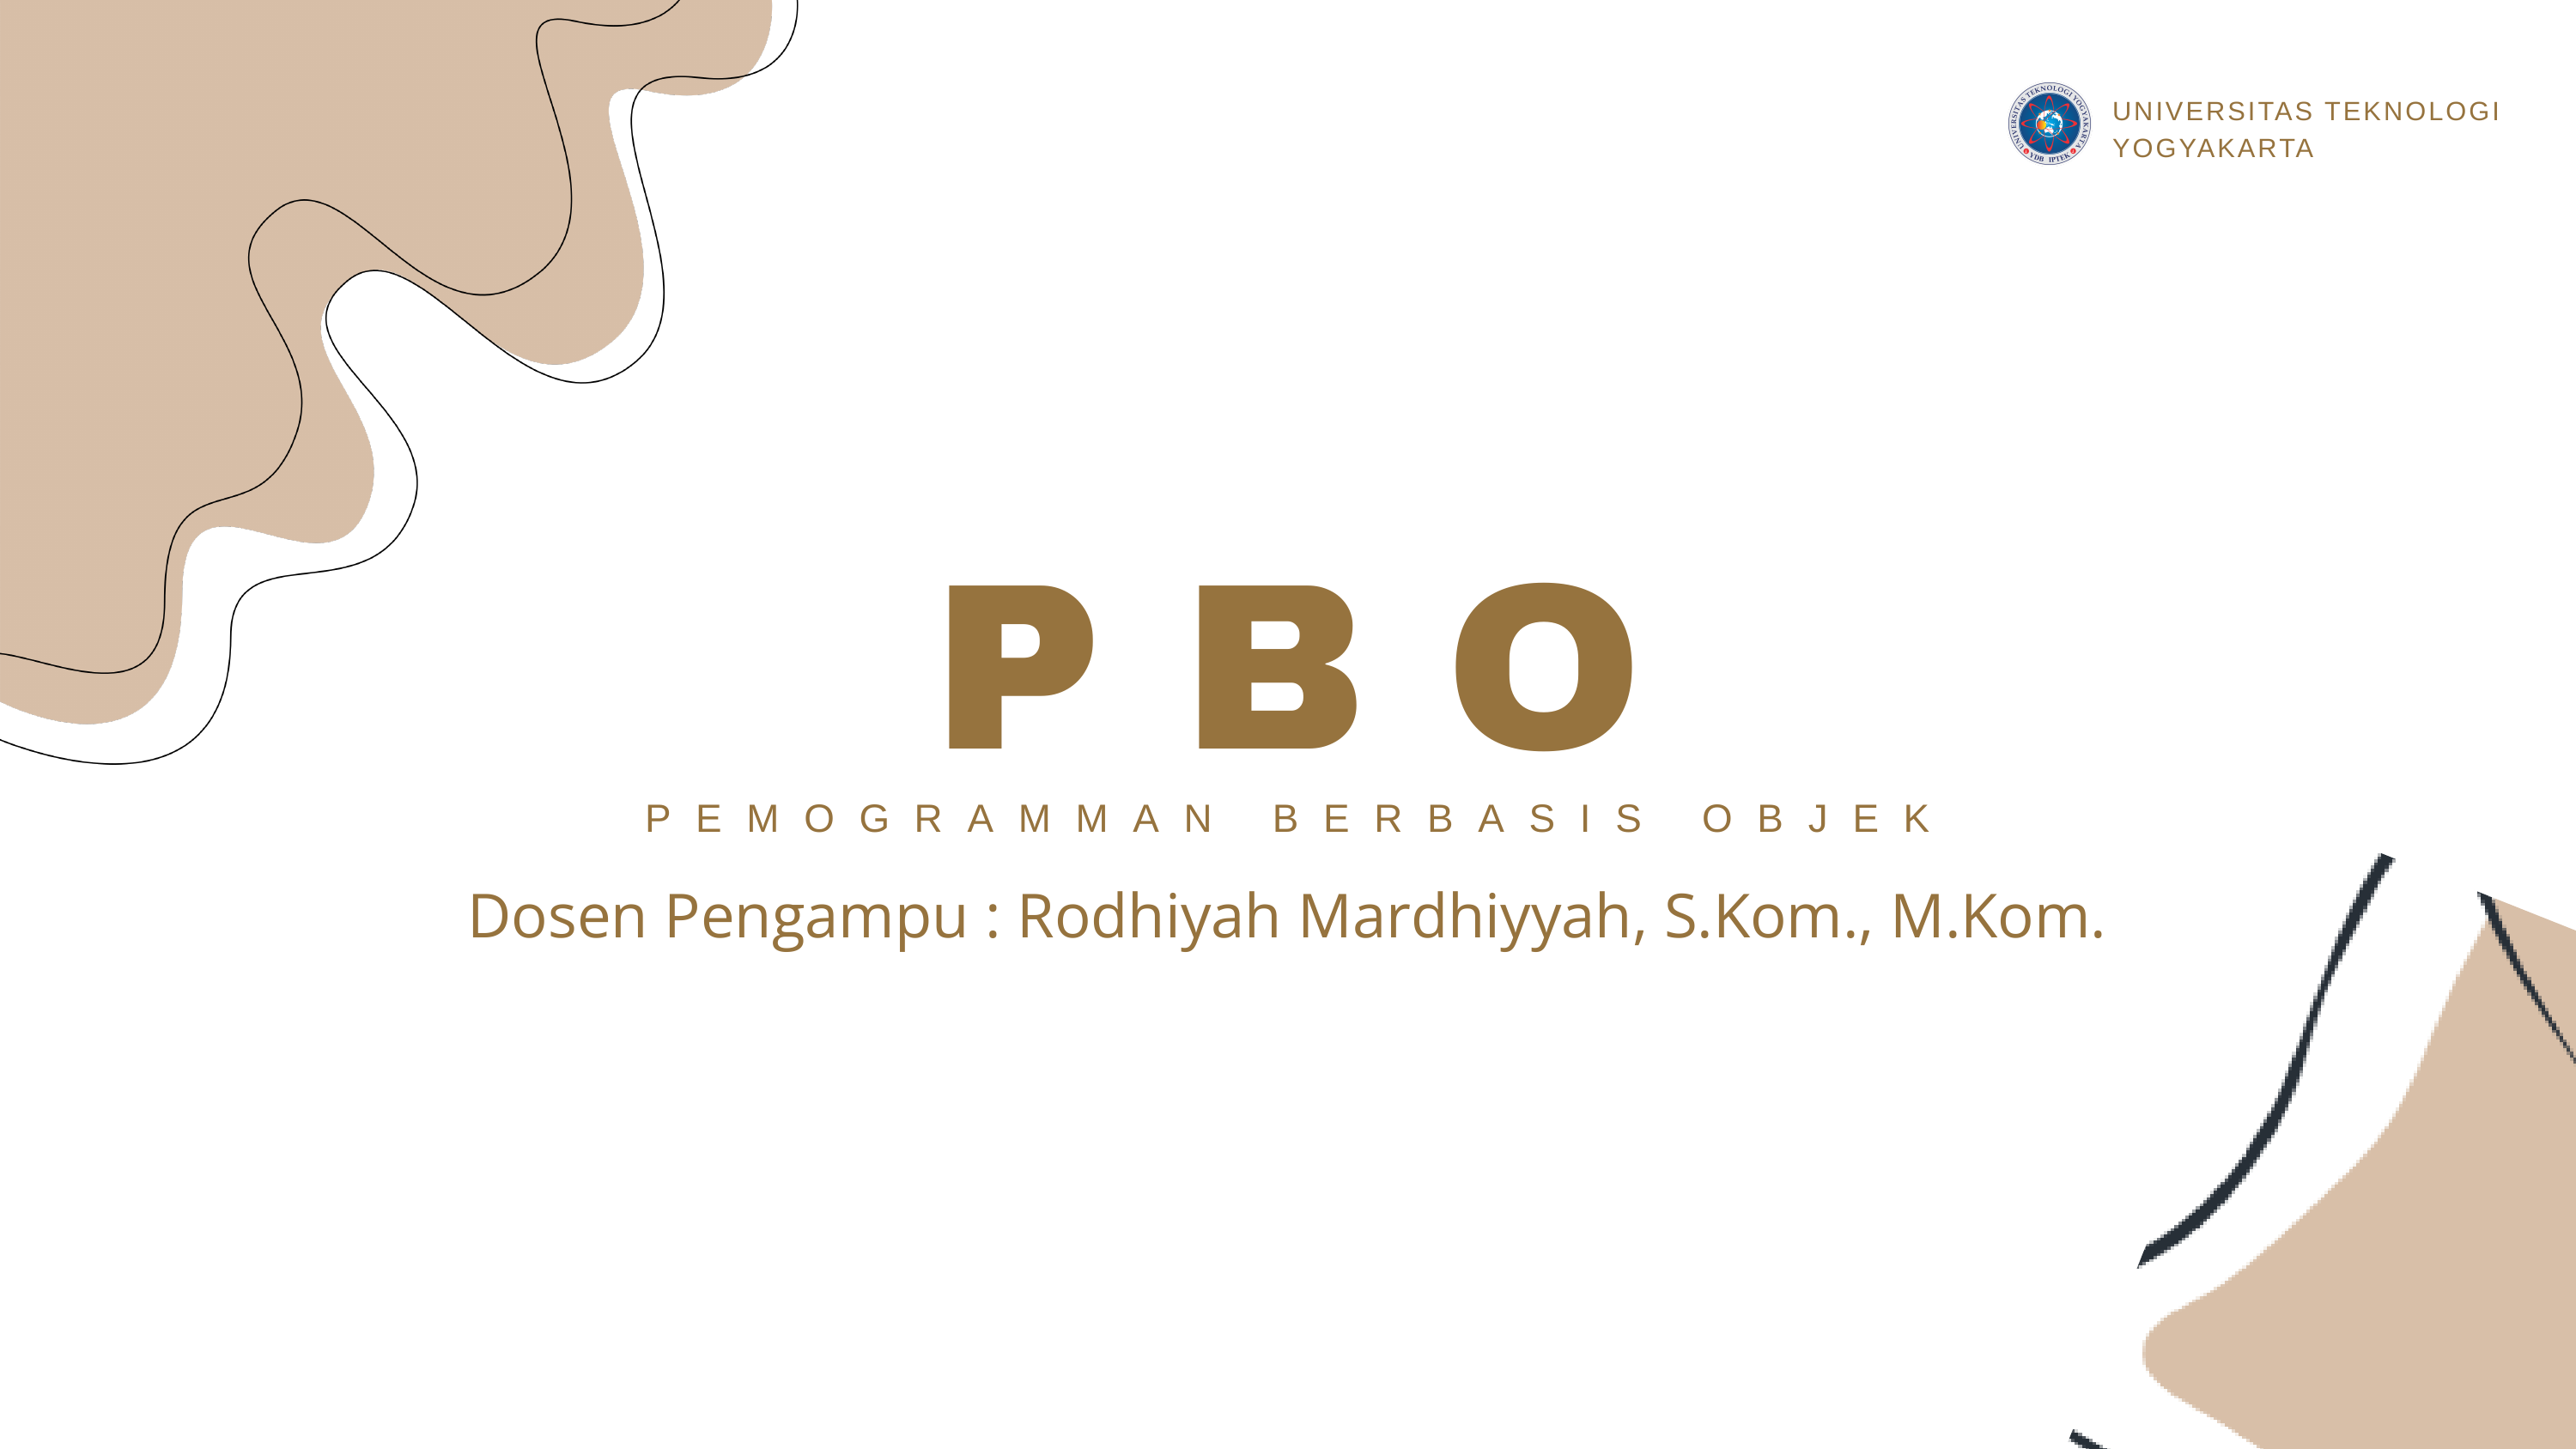

UNIVERSITAS TEKNOLOGI
YOGYAKARTA
P B O
PEMOGRAMMAN BERBASIS OBJEK
Dosen Pengampu : Rodhiyah Mardhiyyah, S.Kom., M.Kom.